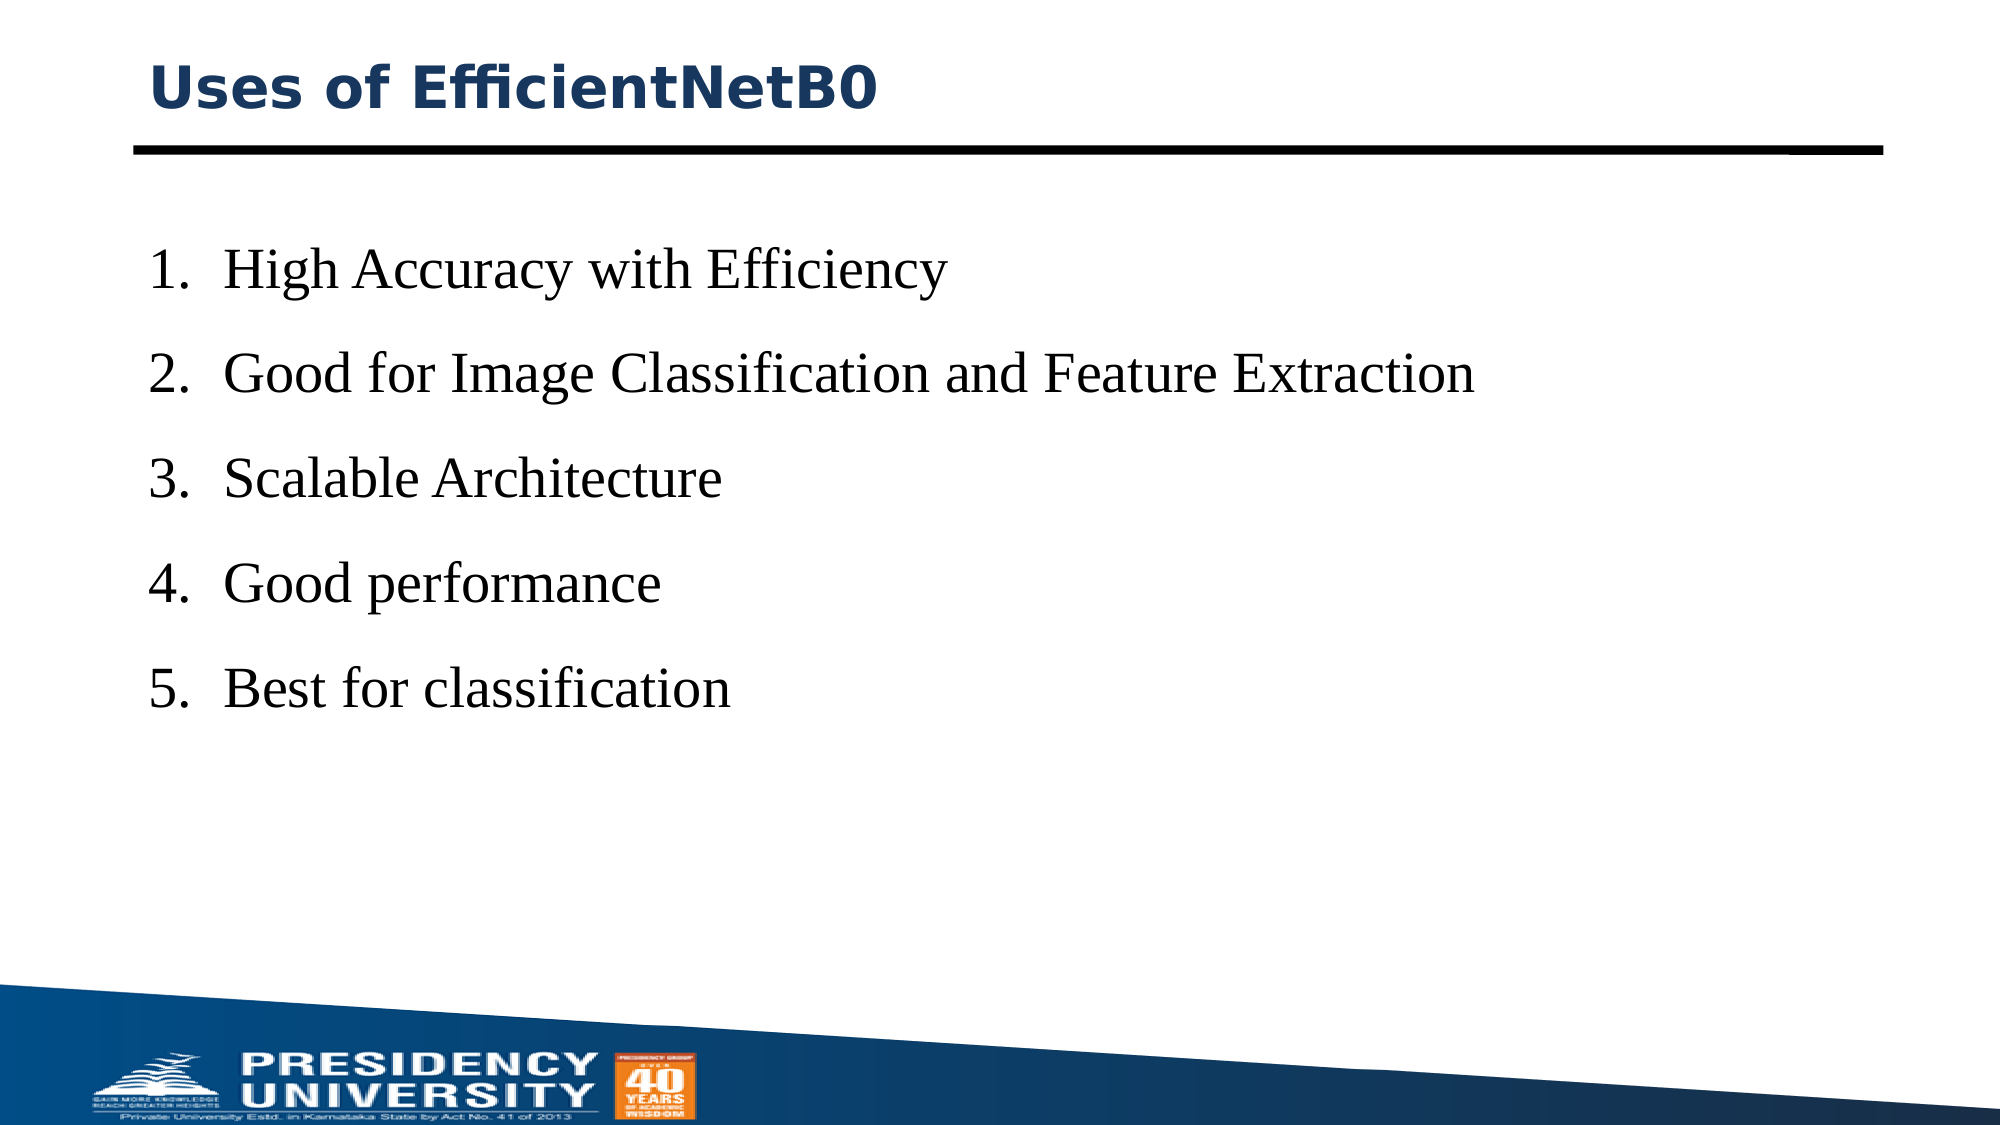

# Uses of EfficientNetB0
High Accuracy with Efficiency
Good for Image Classification and Feature Extraction
Scalable Architecture
Good performance
Best for classification